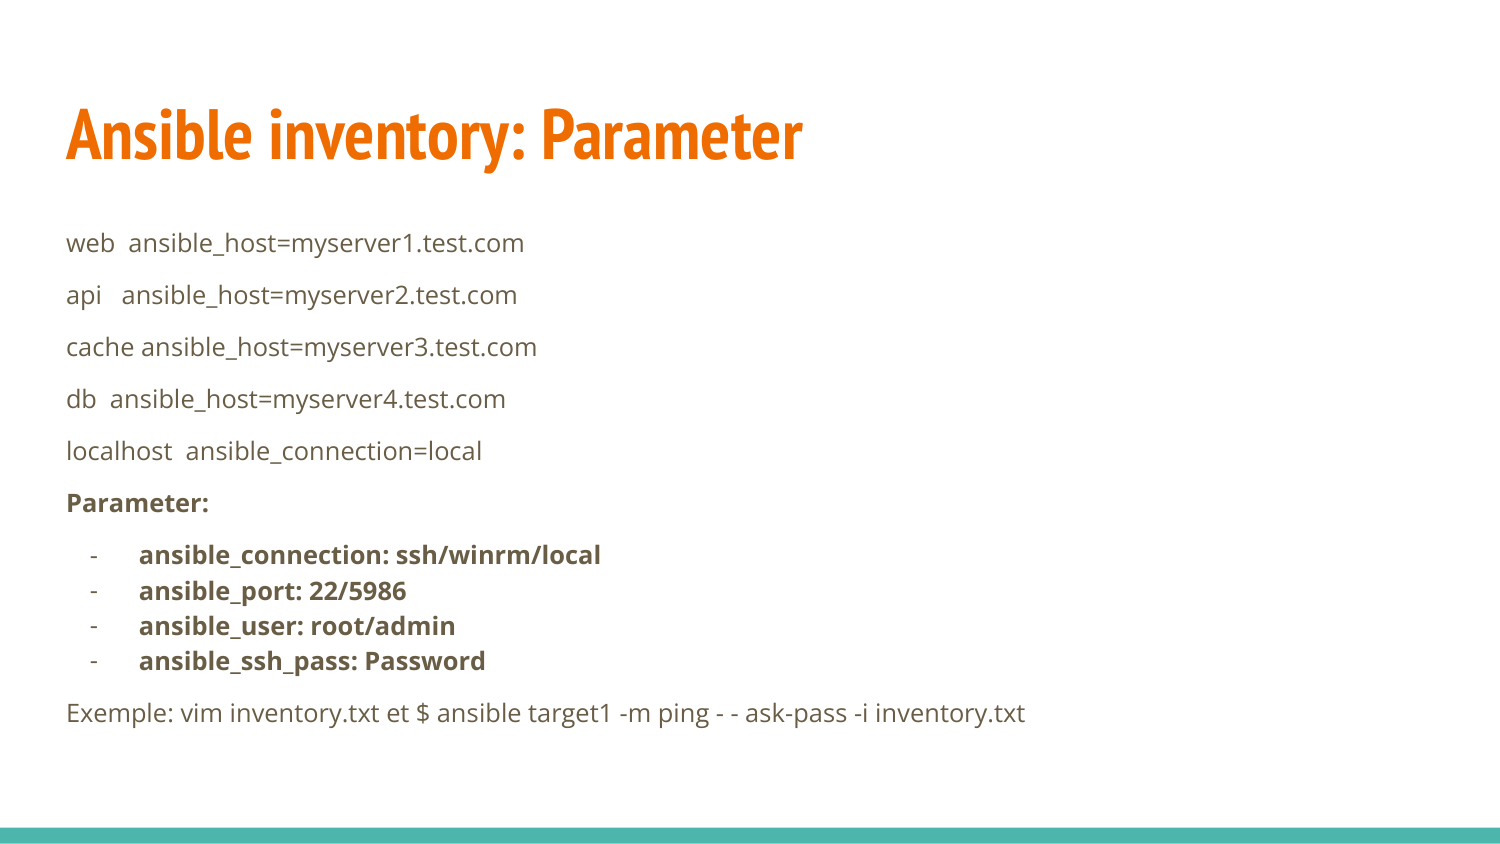

# Ansible inventory: Parameter
web  ansible_host=myserver1.test.com
api   ansible_host=myserver2.test.com
cache ansible_host=myserver3.test.com
db  ansible_host=myserver4.test.com
localhost  ansible_connection=local
Parameter:
ansible_connection: ssh/winrm/local
ansible_port: 22/5986
ansible_user: root/admin
ansible_ssh_pass: Password
Exemple: vim inventory.txt et $ ansible target1 -m ping - - ask-pass -i inventory.txt